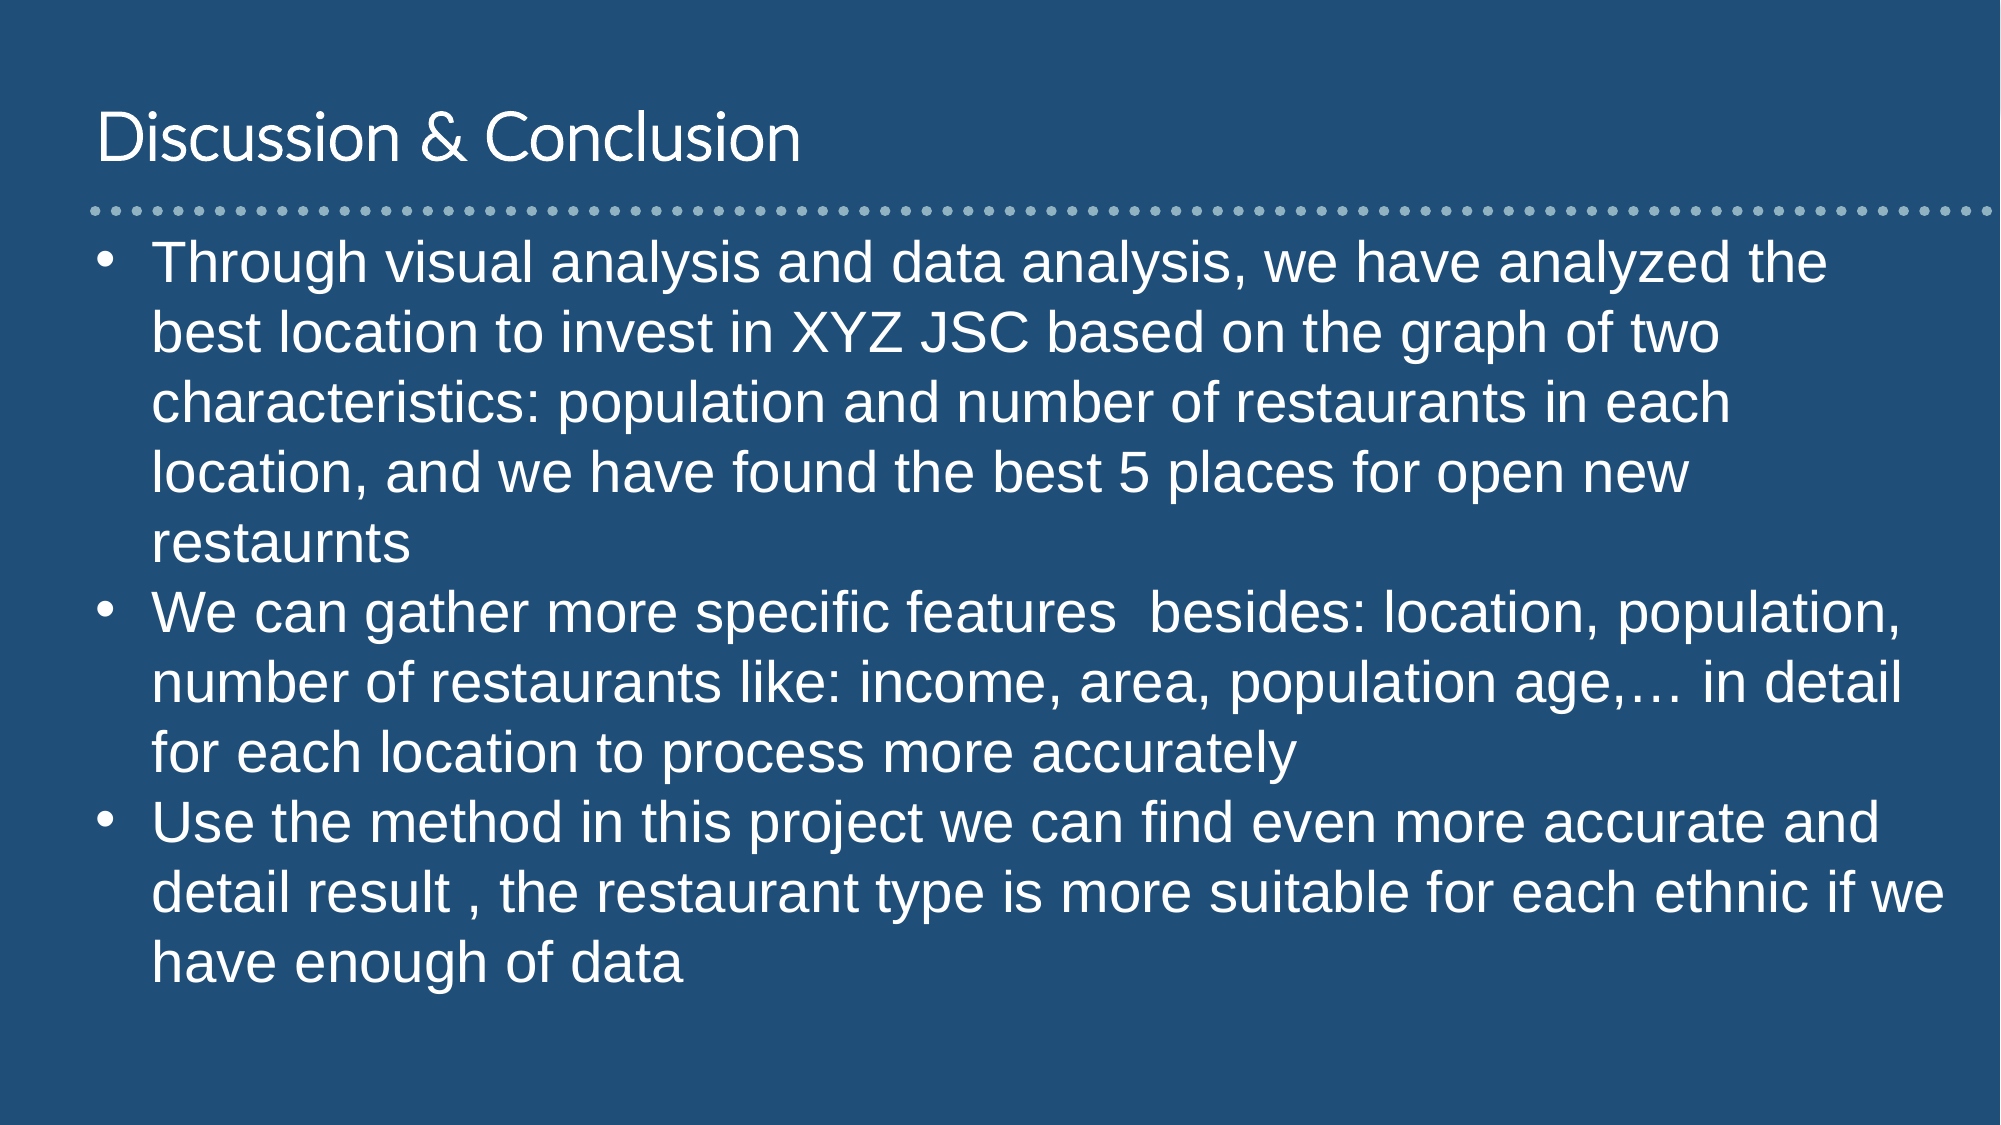

# Discussion & Conclusion
Through visual analysis and data analysis, we have analyzed the best location to invest in XYZ JSC based on the graph of two characteristics: population and number of restaurants in each location, and we have found the best 5 places for open new restaurnts
We can gather more specific features  besides: location, population, number of restaurants like: income, area, population age,… in detail for each location to process more accurately
Use the method in this project we can find even more accurate and detail result , the restaurant type is more suitable for each ethnic if we have enough of data